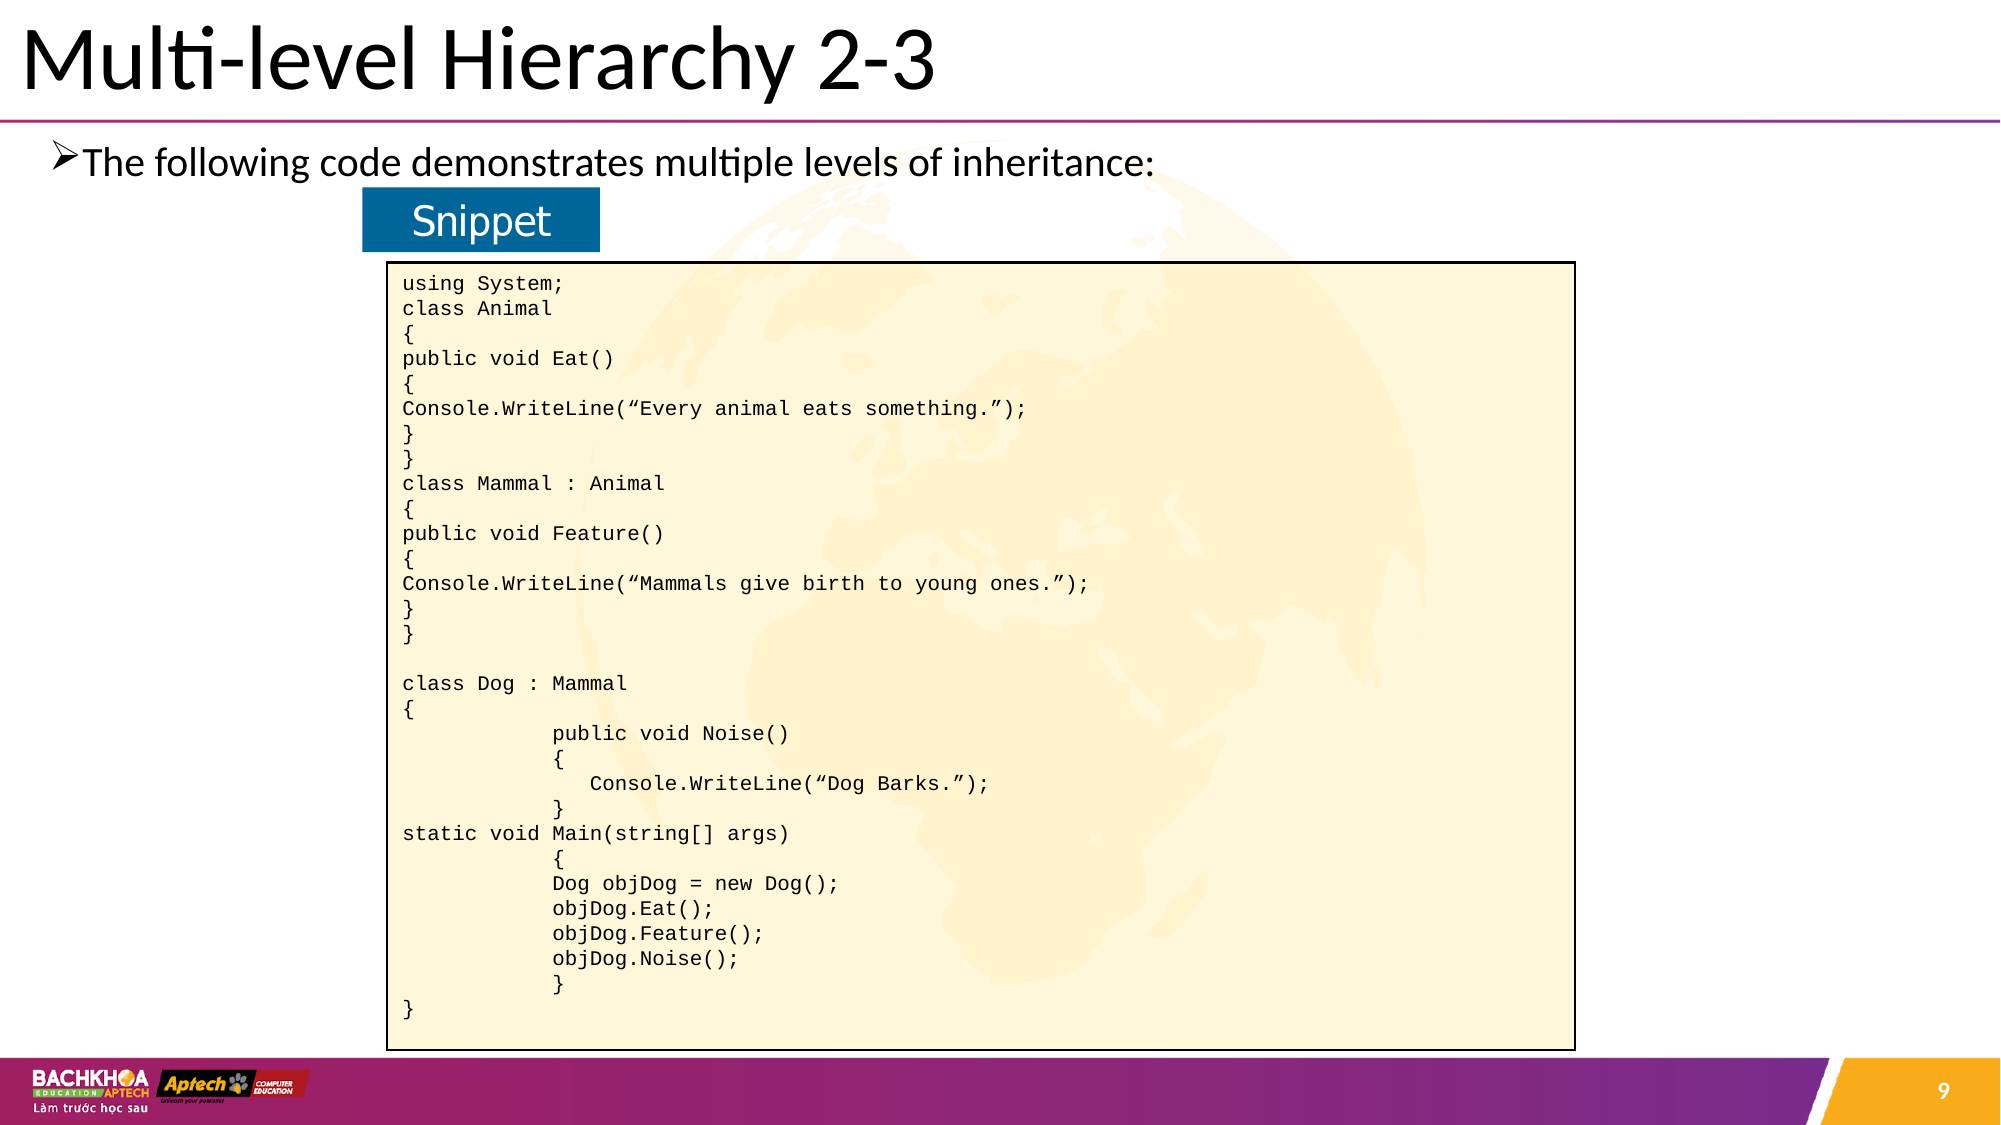

# Multi-level Hierarchy 2-3

The following code demonstrates multiple levels of inheritance:

Snippet
using System;
class Animal
{
public void Eat()
{
Console.WriteLine(“Every animal eats something.”);
}
}
class Mammal : Animal
{
public void Feature()
{
Console.WriteLine(“Mammals give birth to young ones.”);
}
}

class Dog : Mammal
{
	public void Noise()
	{
	   Console.WriteLine(“Dog Barks.”);
	}
static void Main(string[] args)
	{
	Dog objDog = new Dog();
	objDog.Eat();
	objDog.Feature();
	objDog.Noise();
	}
}

9